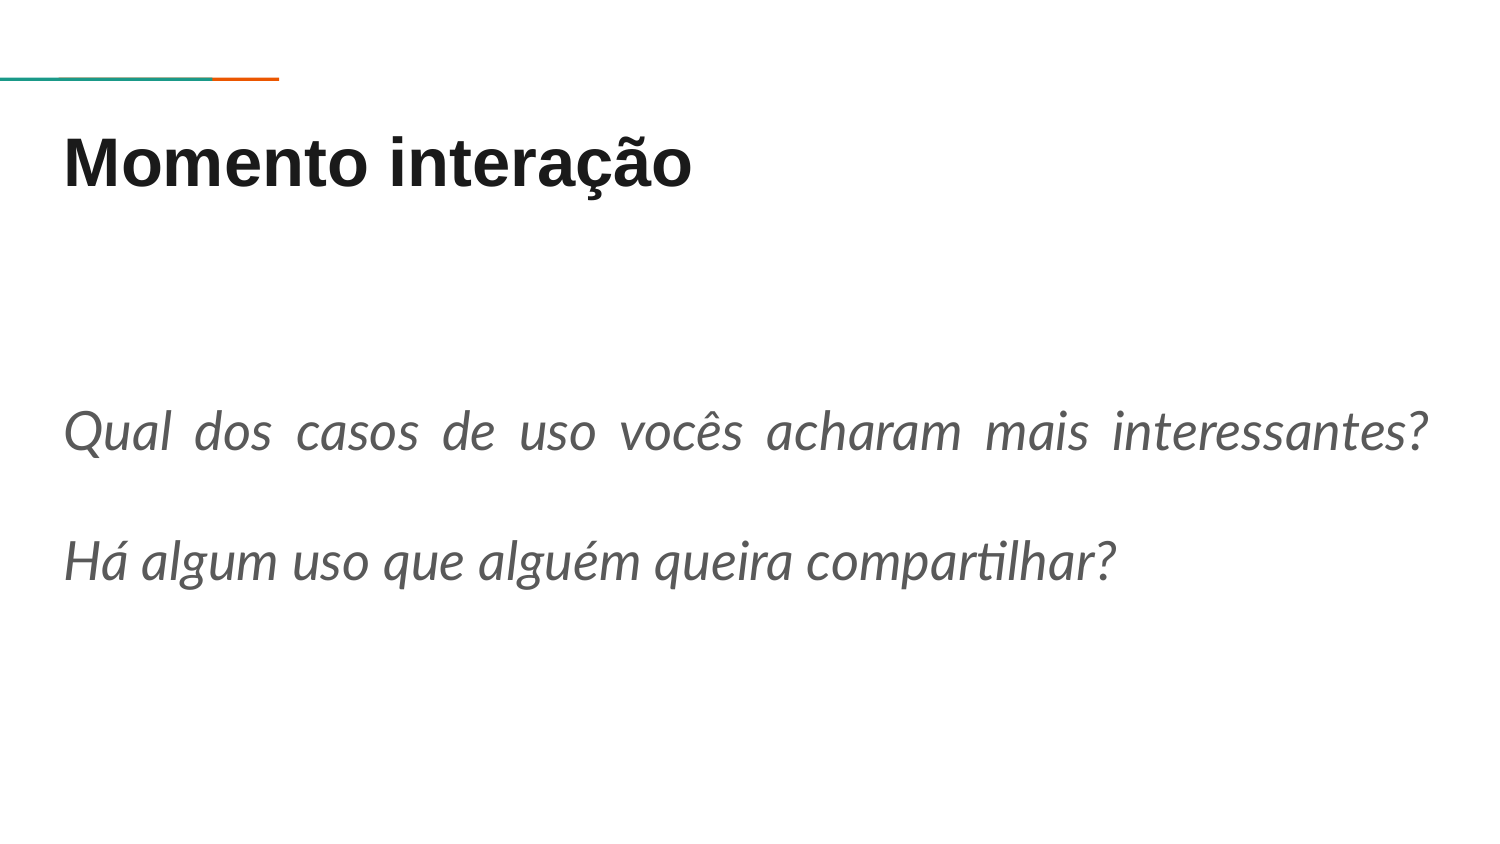

# Momento interação

Qual dos casos de uso vocês acharam mais interessantes? Há algum uso que alguém queira compartilhar?